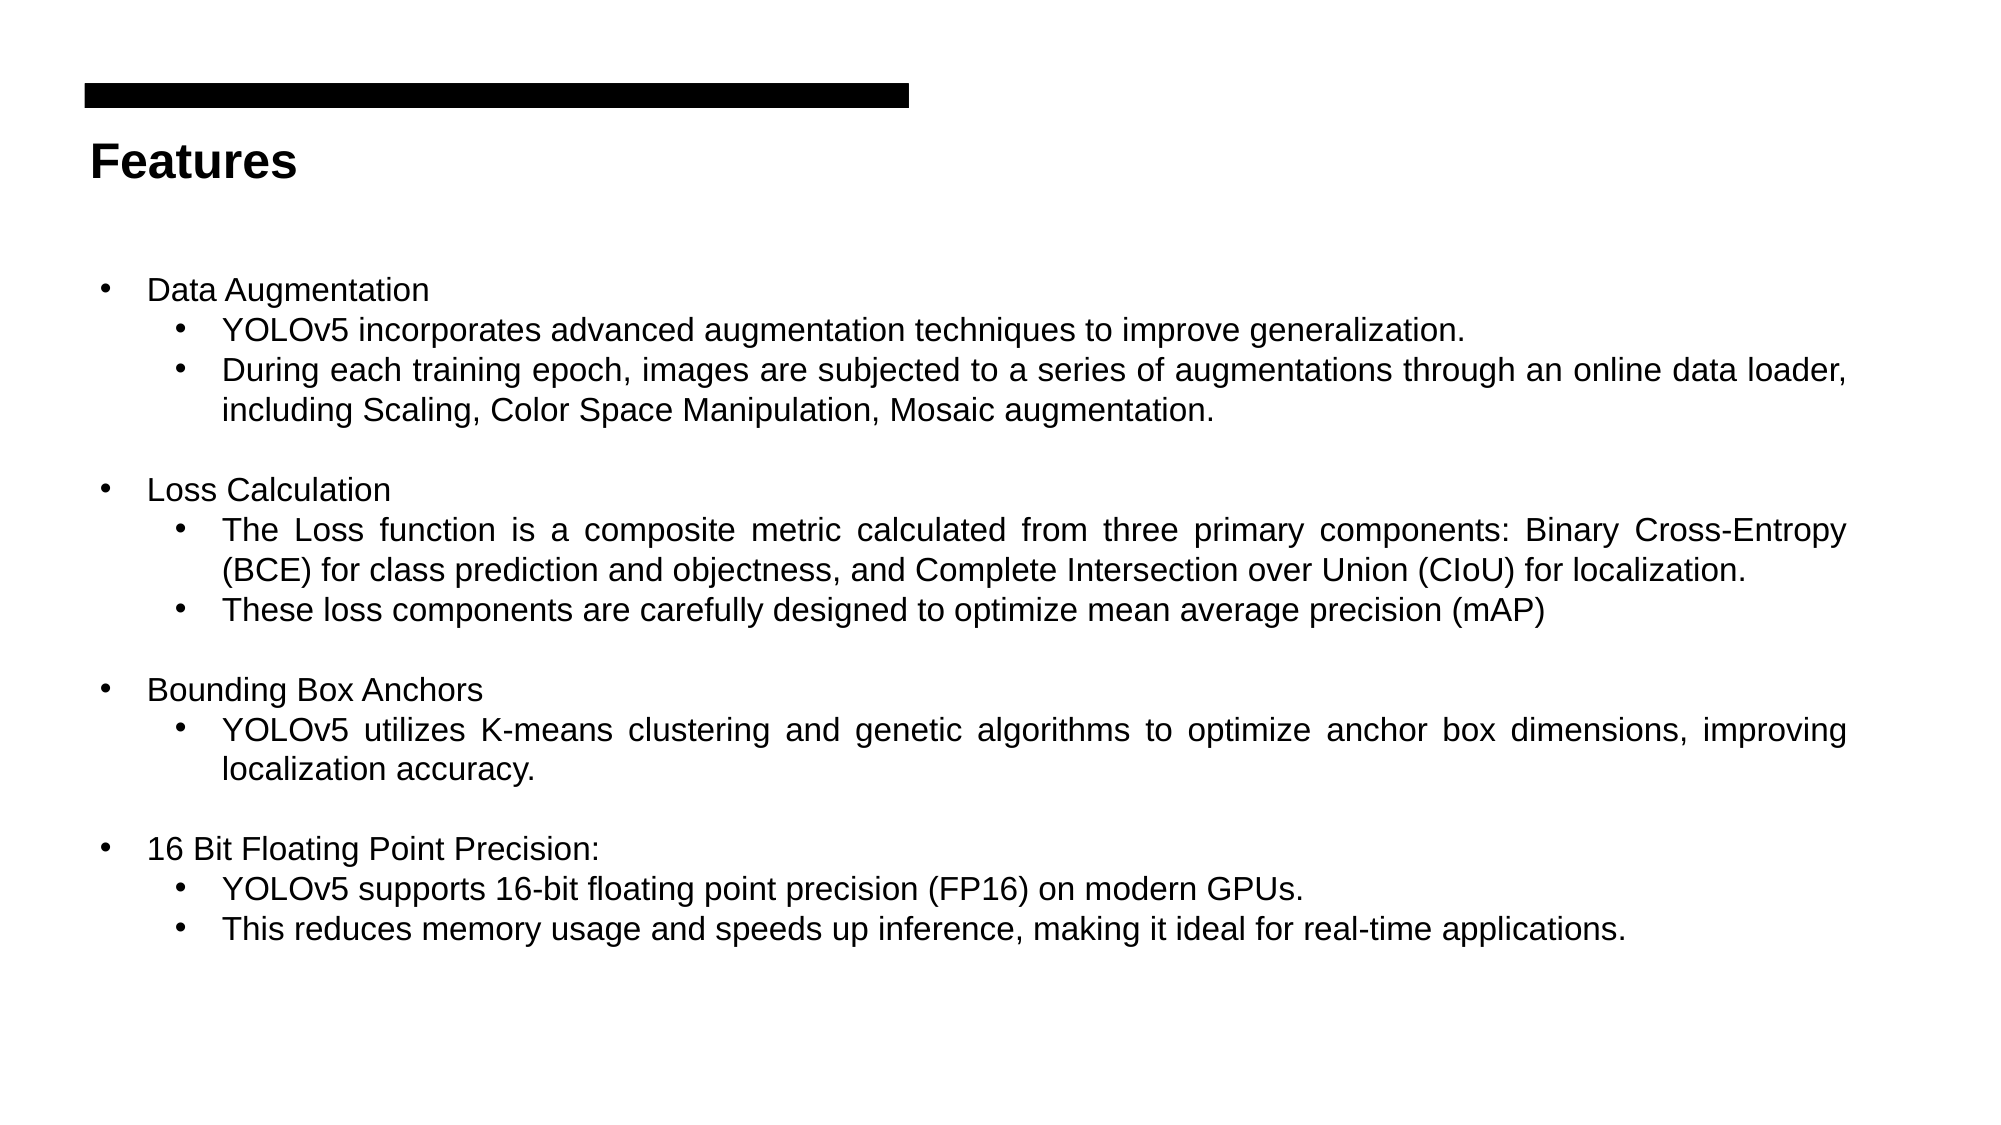

Features
Data Augmentation
YOLOv5 incorporates advanced augmentation techniques to improve generalization.
During each training epoch, images are subjected to a series of augmentations through an online data loader, including Scaling, Color Space Manipulation, Mosaic augmentation.

Loss Calculation
The Loss function is a composite metric calculated from three primary components: Binary Cross-Entropy (BCE) for class prediction and objectness, and Complete Intersection over Union (CIoU) for localization.
These loss components are carefully designed to optimize mean average precision (mAP)

Bounding Box Anchors
YOLOv5 utilizes K-means clustering and genetic algorithms to optimize anchor box dimensions, improving localization accuracy.

16 Bit Floating Point Precision:
YOLOv5 supports 16-bit floating point precision (FP16) on modern GPUs.
This reduces memory usage and speeds up inference, making it ideal for real-time applications.